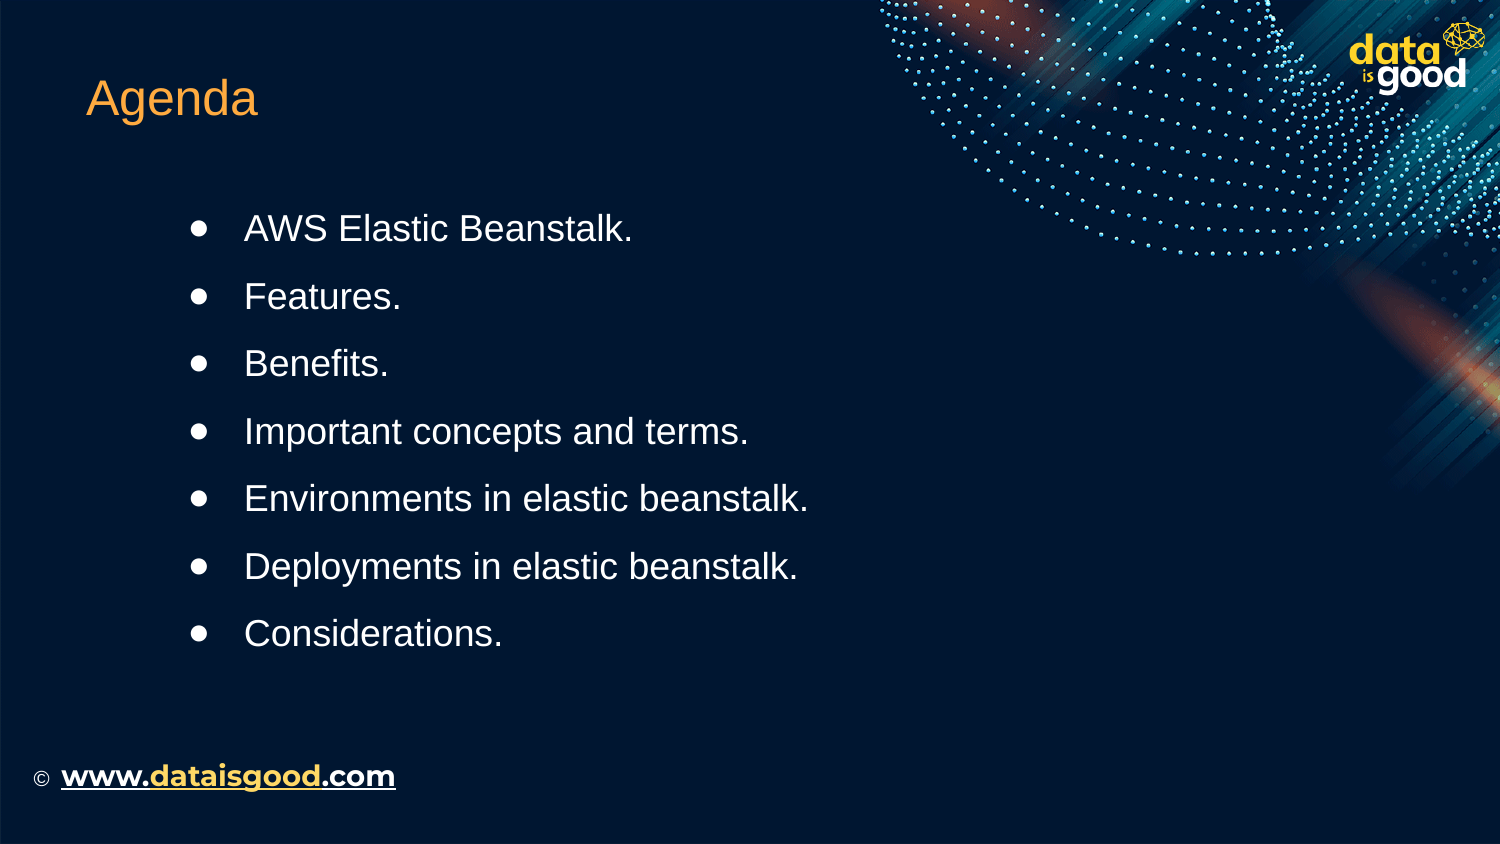

# Agenda
AWS Elastic Beanstalk.
Features.
Benefits.
Important concepts and terms.
Environments in elastic beanstalk.
Deployments in elastic beanstalk.
Considerations.